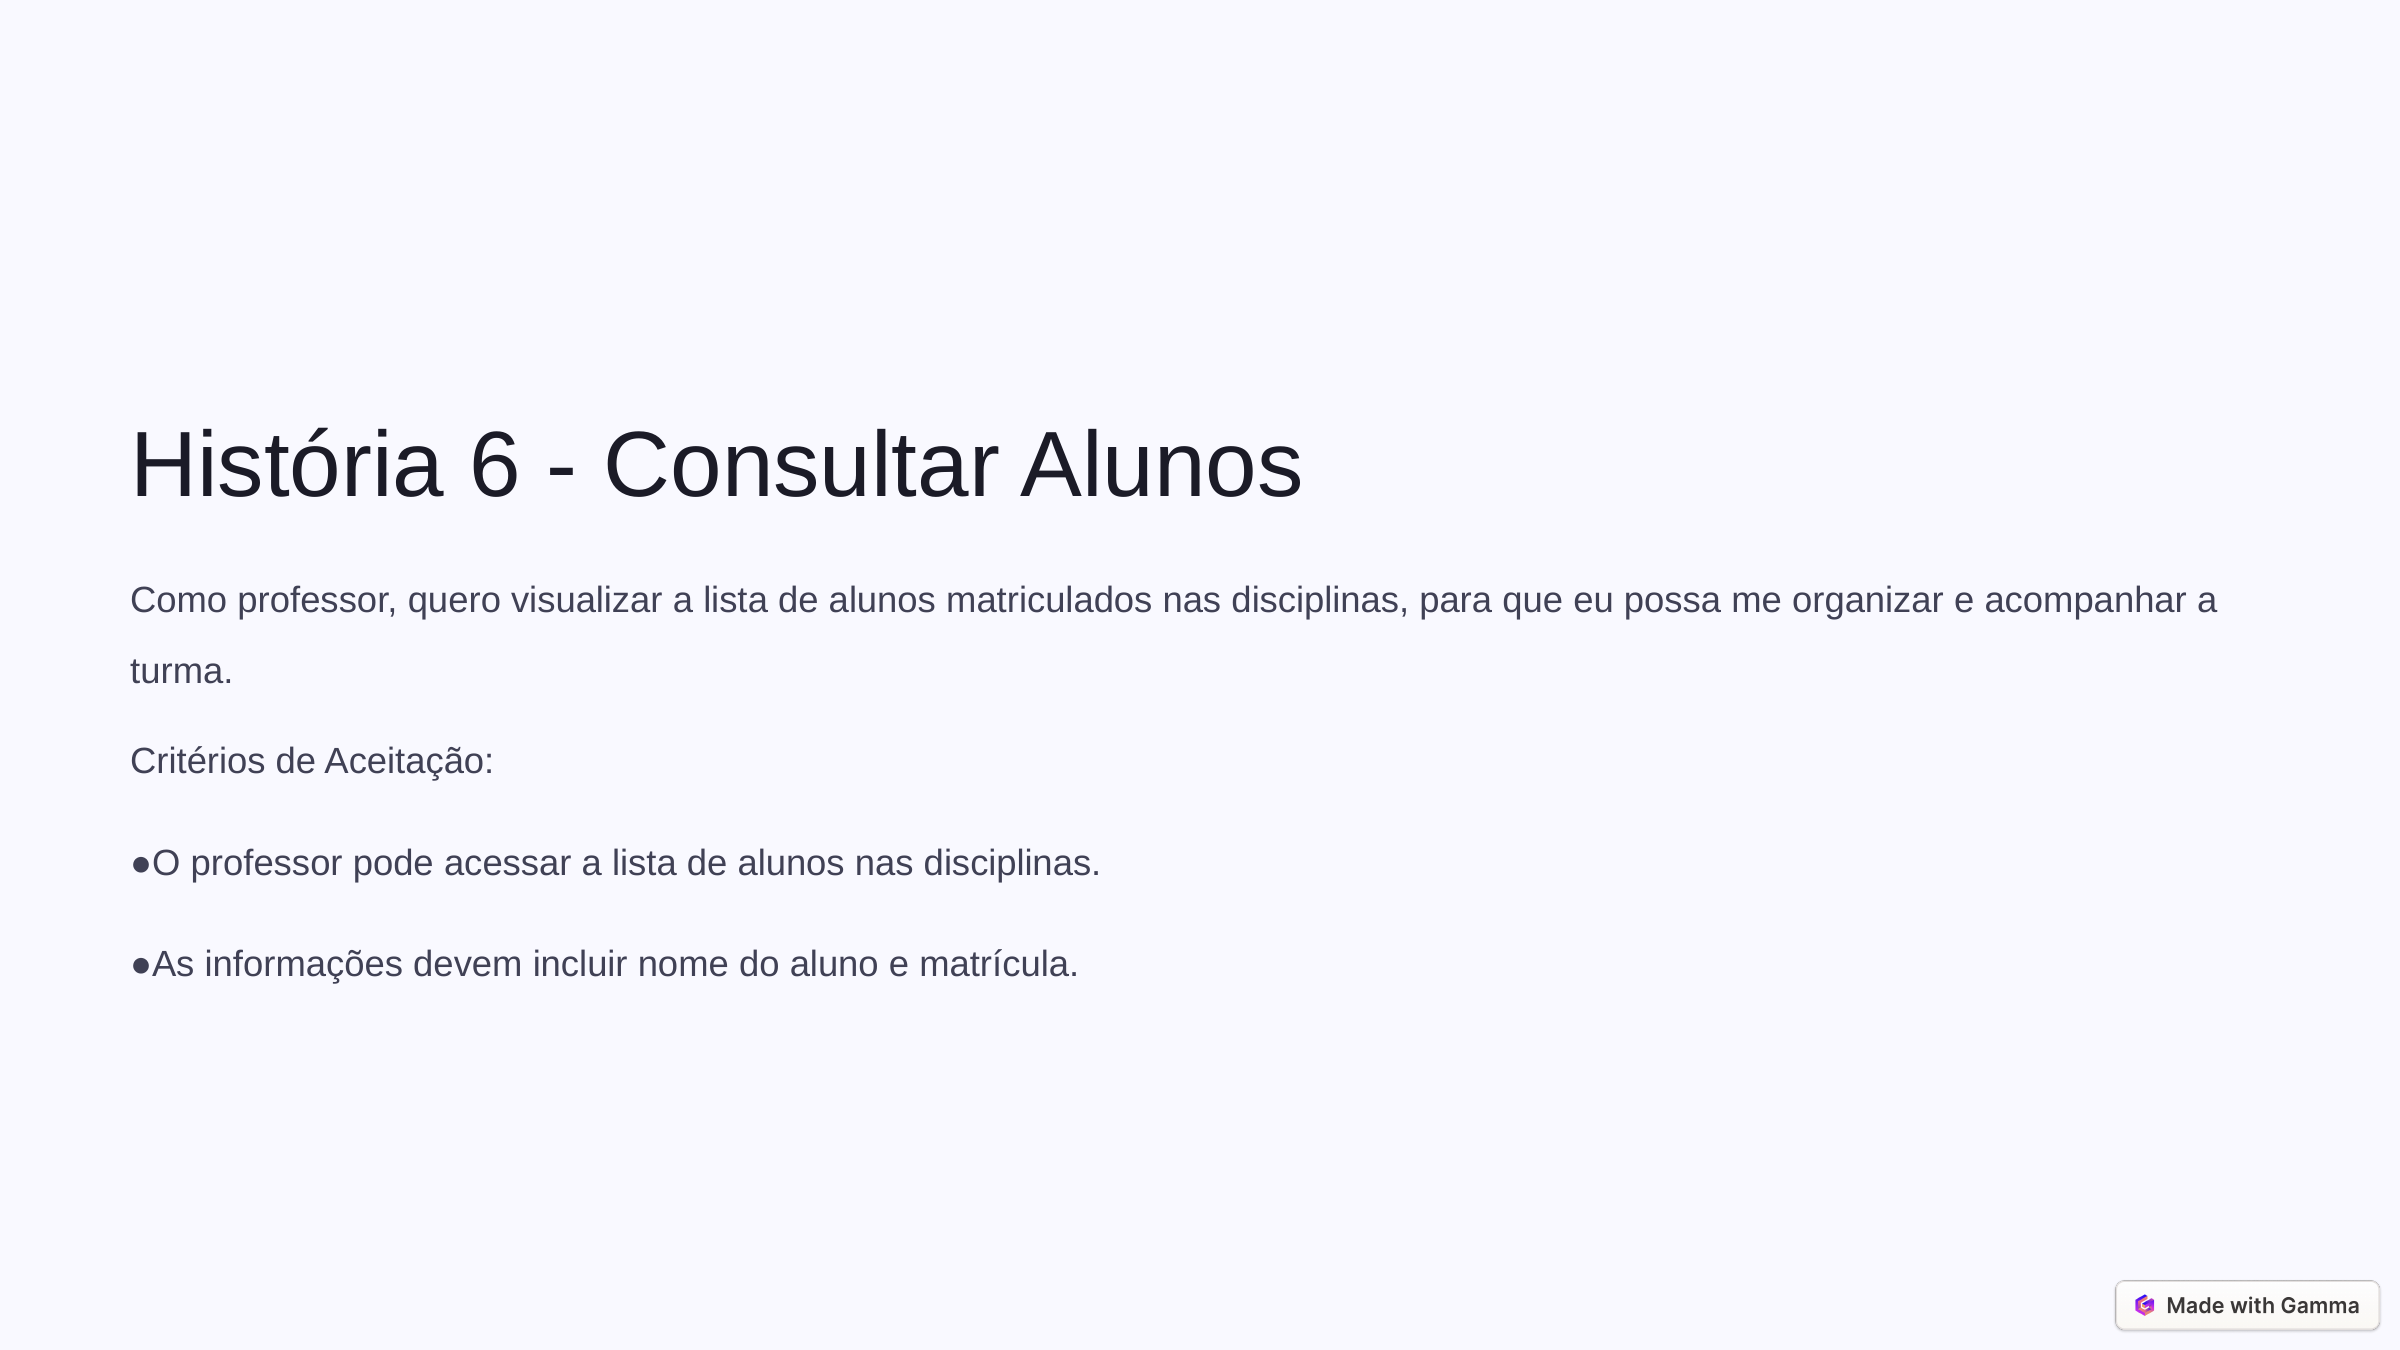

História 6 - Consultar Alunos
Como professor, quero visualizar a lista de alunos matriculados nas disciplinas, para que eu possa me organizar e acompanhar a turma.
Critérios de Aceitação:
●O professor pode acessar a lista de alunos nas disciplinas.
●As informações devem incluir nome do aluno e matrícula.